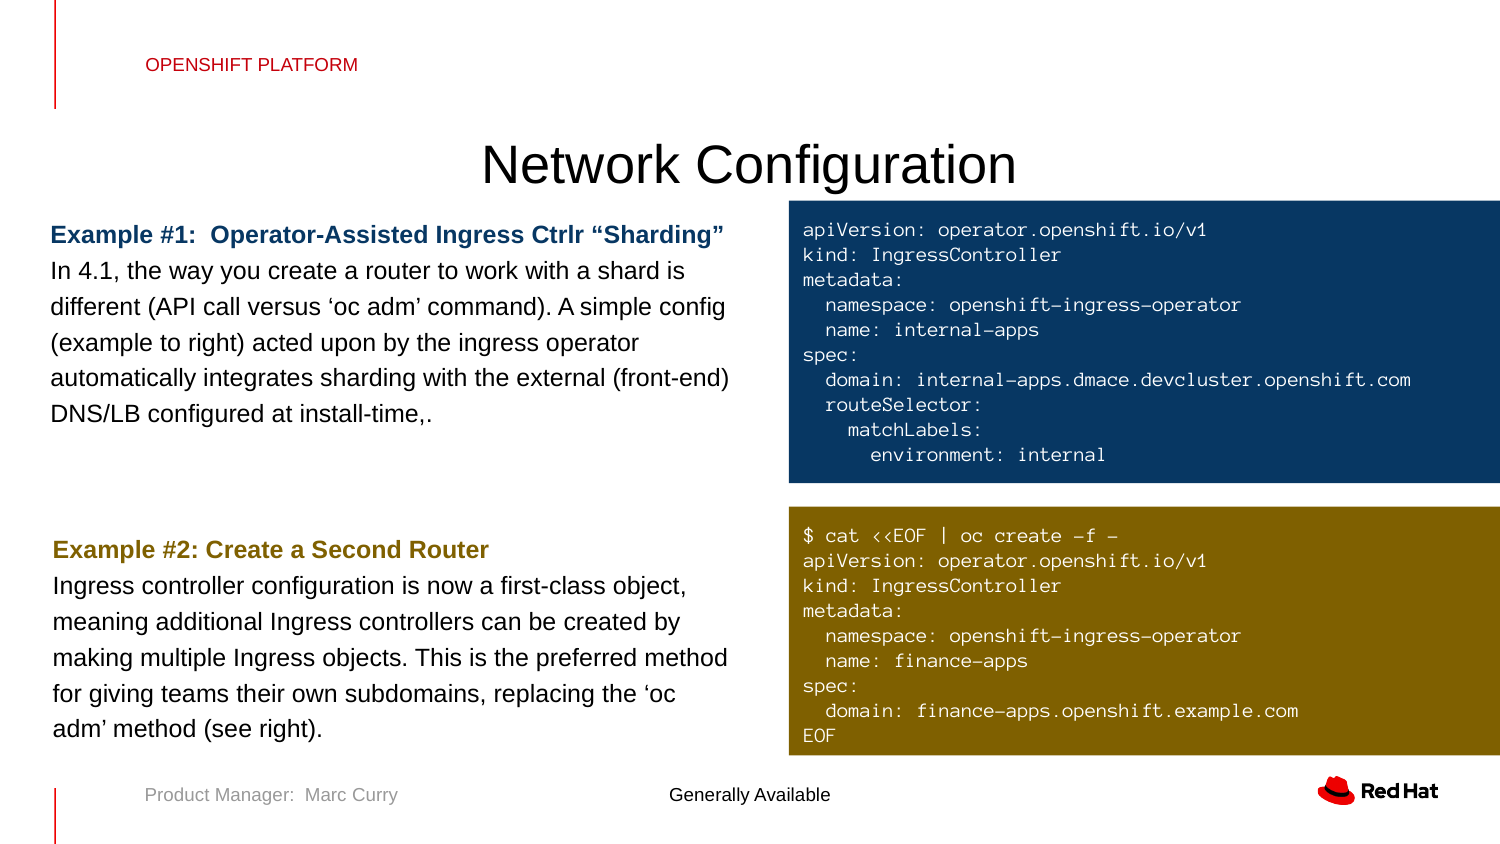

OPENSHIFT PLATFORM
Network Configuration
apiVersion: operator.openshift.io/v1
kind: IngressController
metadata:
  namespace: openshift-ingress-operator
  name: internal-apps
spec:
  domain: internal-apps.dmace.devcluster.openshift.com
  routeSelector:
    matchLabels:
      environment: internal

Example #1:  Operator-Assisted Ingress Ctrlr “Sharding”
In 4.1, the way you create a router to work with a shard is different (API call versus ‘oc adm’ command). A simple config (example to right) acted upon by the ingress operator automatically integrates sharding with the external (front-end) DNS/LB configured at install-time,.

Example #2: Create a Second Router
Ingress controller configuration is now a first-class object, meaning additional Ingress controllers can be created by making multiple Ingress objects. This is the preferred method for giving teams their own subdomains, replacing the ‘oc adm’ method (see right).
$ cat <<EOF | oc create -f -
apiVersion: operator.openshift.io/v1
kind: IngressController
metadata:
  namespace: openshift-ingress-operator
  name: finance-apps
spec:
  domain: finance-apps.openshift.example.com
EOF
Product Manager:  Marc Curry
Generally Available